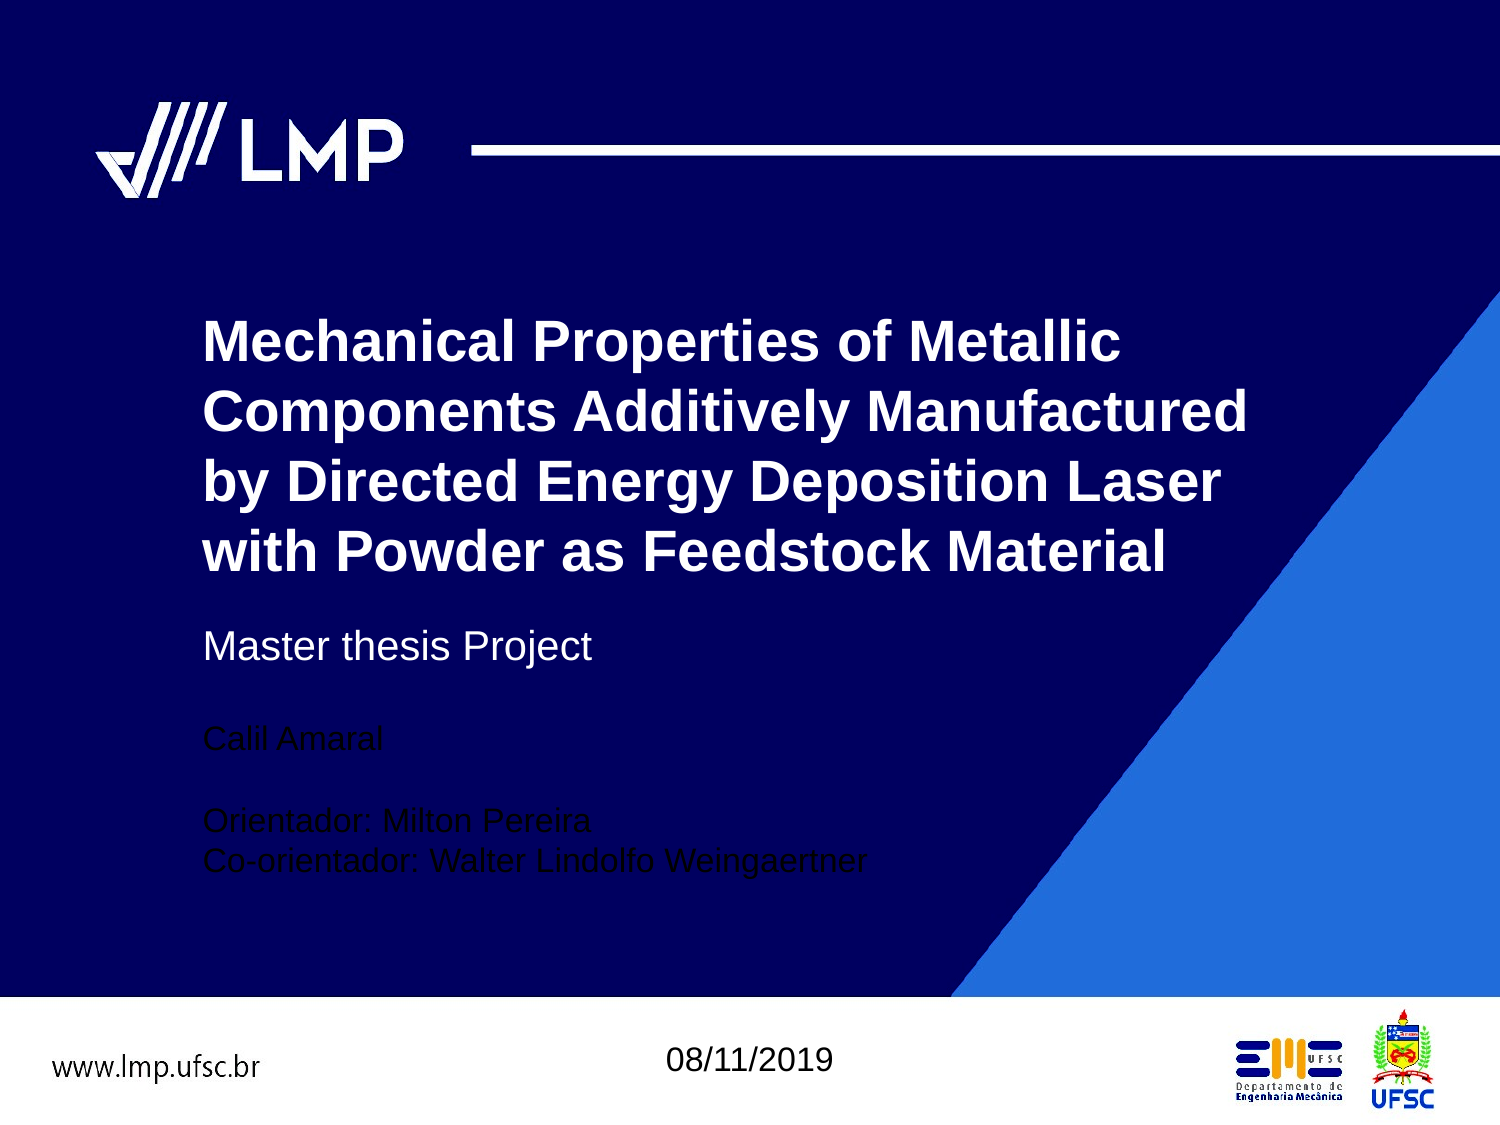

# Mechanical Properties of Metallic Components Additively Manufactured by Directed Energy Deposition Laser with Powder as Feedstock Material
Master thesis Project
Calil Amaral

Orientador: Milton Pereira
Co-orientador: Walter Lindolfo Weingaertner
08/11/2019